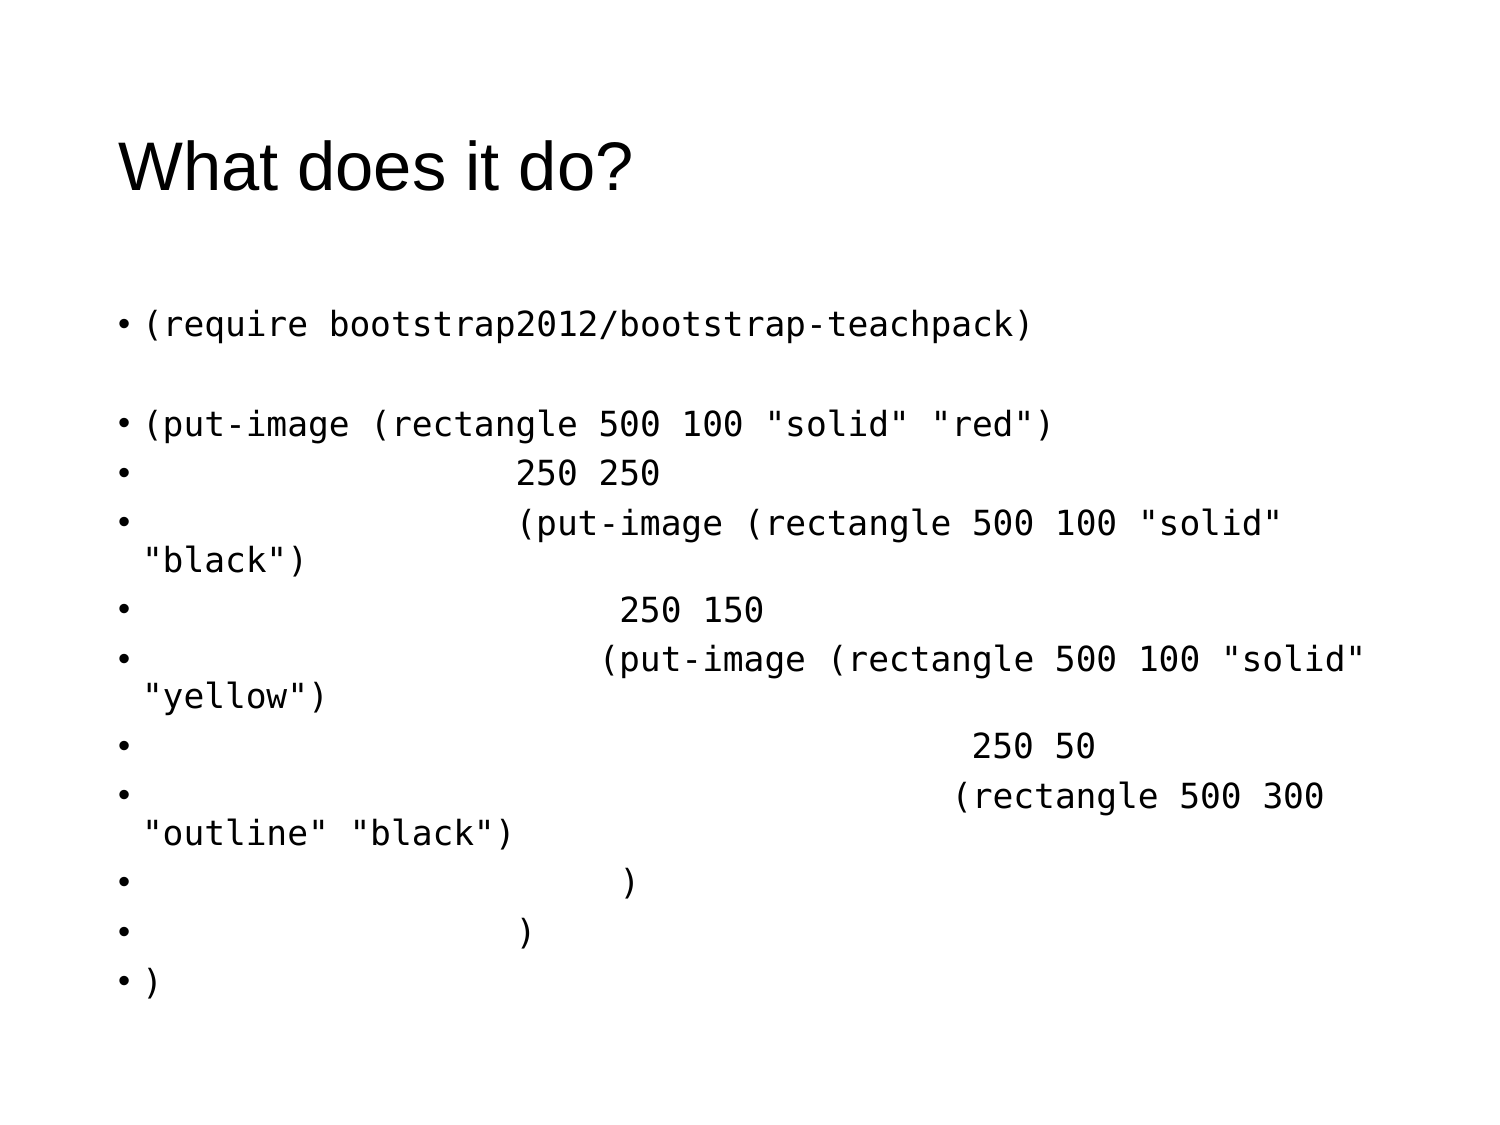

# What does it do?
(require bootstrap2012/bootstrap-teachpack)

(put-image (rectangle 500 100 "solid" "red")
                  250 250
                  (put-image (rectangle 500 100 "solid" "black")
                       250 150
                      (put-image (rectangle 500 100 "solid" "yellow")
                                   	250 50
                                       (rectangle 500 300 "outline" "black")
                       )
                  )
)